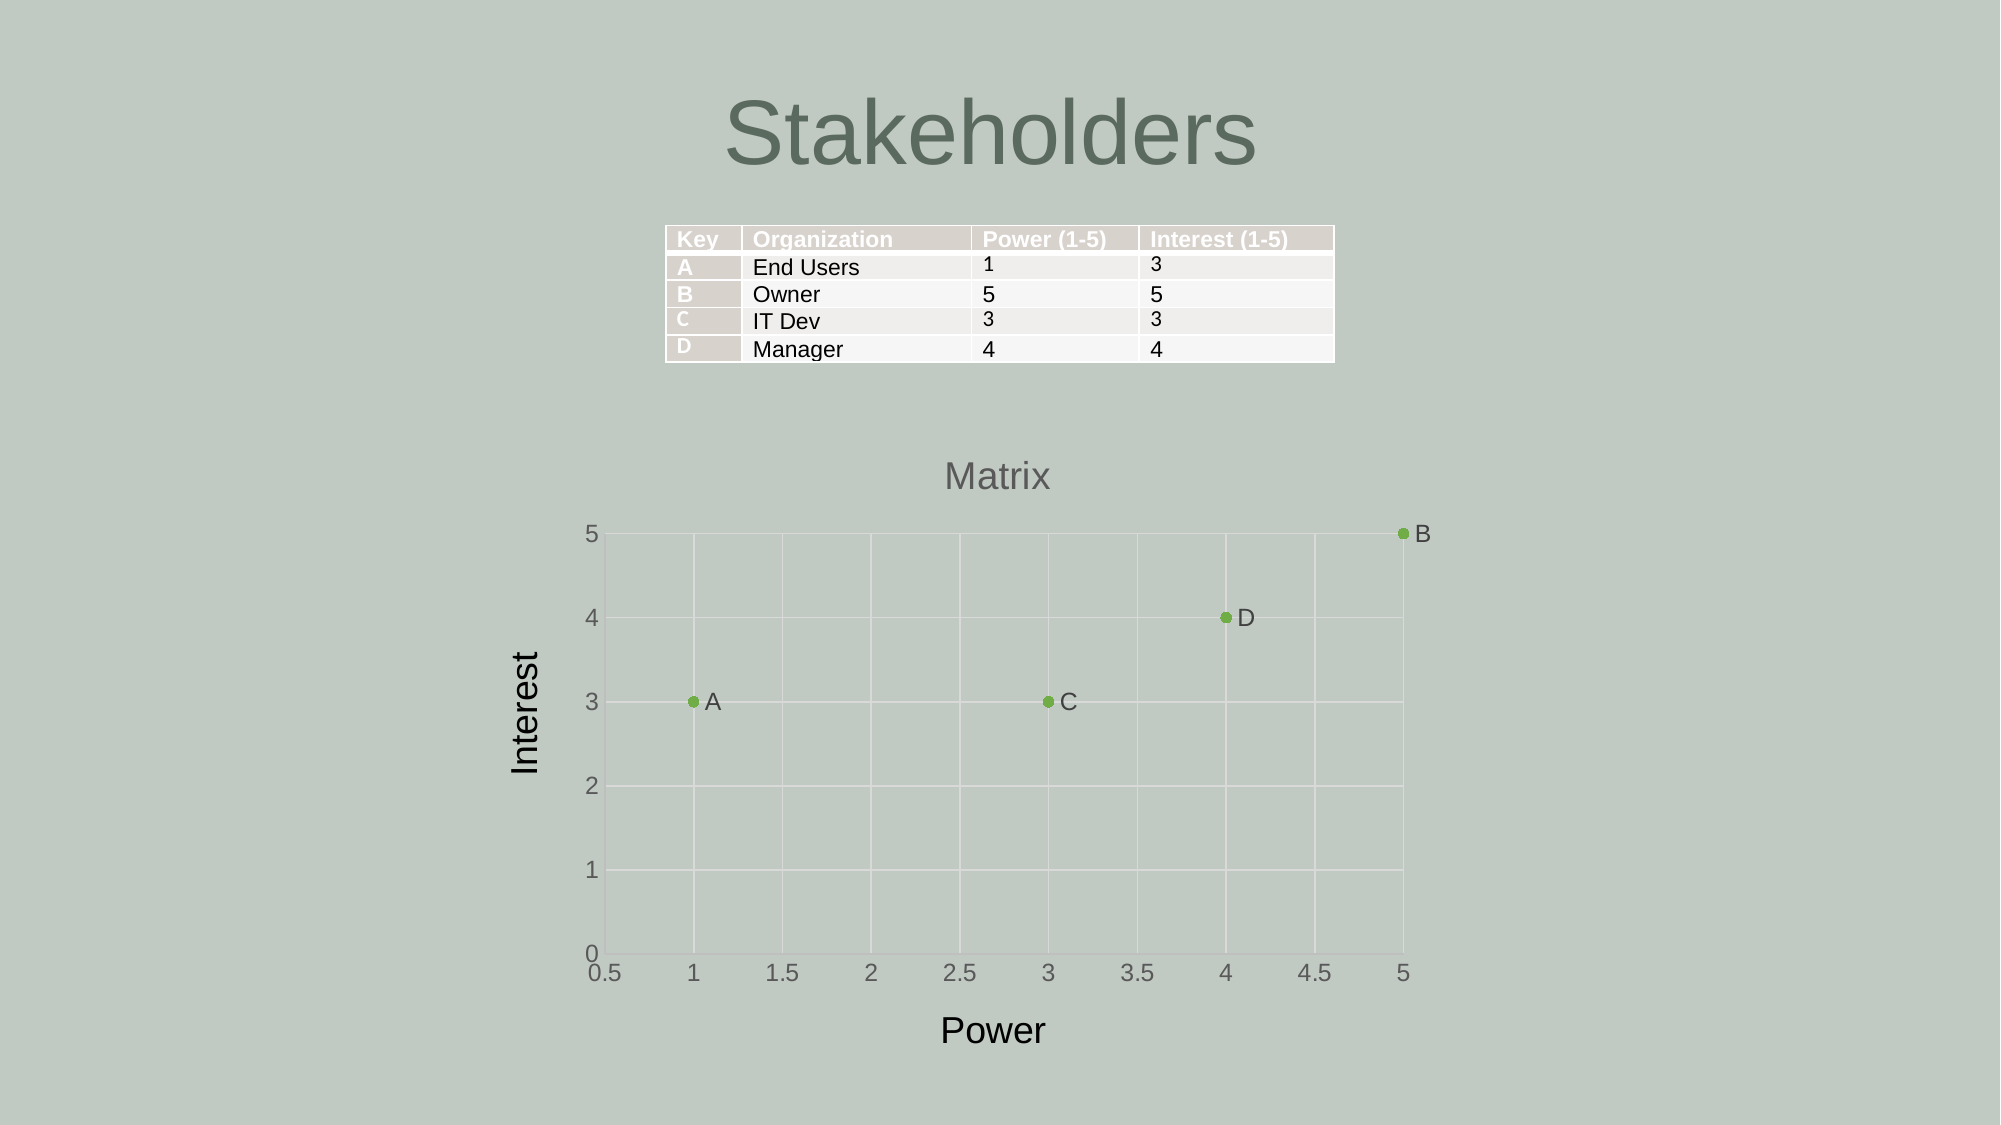

# Stakeholders
| Key | Organization | Power (1-5) | Interest (1-5) |
| --- | --- | --- | --- |
| A | End Users | 1 | 3 |
| B | Owner | 5 | 5 |
| C | IT Dev | 3 | 3 |
| D | Manager | 4 | 4 |

### Chart: Matrix

| Category | Y-Values |
|---|---|
Interest
Power